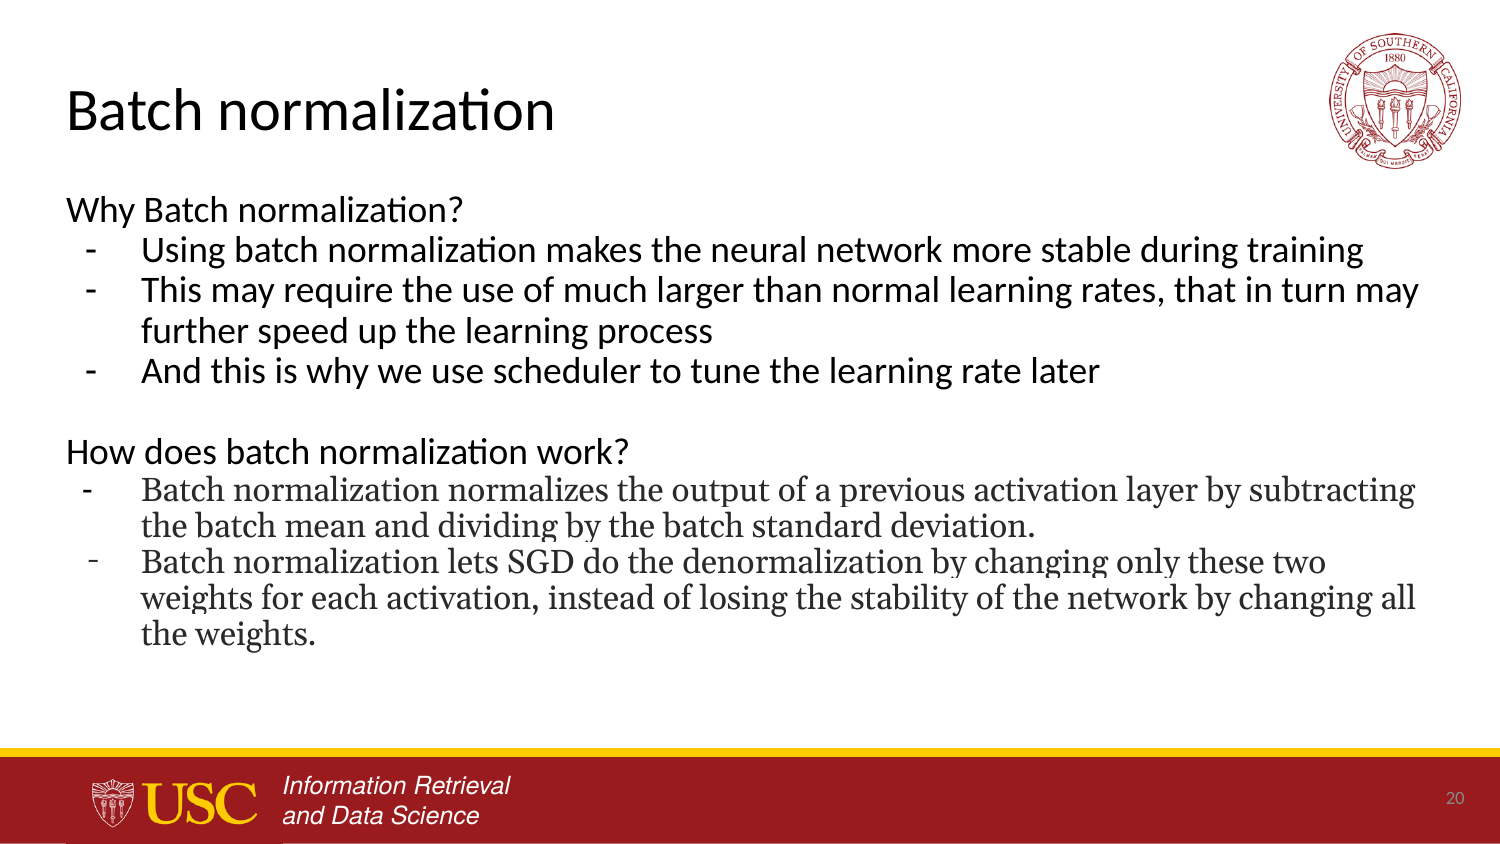

# Batch normalization
Why Batch normalization?
Using batch normalization makes the neural network more stable during training
This may require the use of much larger than normal learning rates, that in turn may further speed up the learning process
And this is why we use scheduler to tune the learning rate later

How does batch normalization work?
Batch normalization normalizes the output of a previous activation layer by subtracting the batch mean and dividing by the batch standard deviation.
Batch normalization lets SGD do the denormalization by changing only these two weights for each activation, instead of losing the stability of the network by changing all the weights.
20